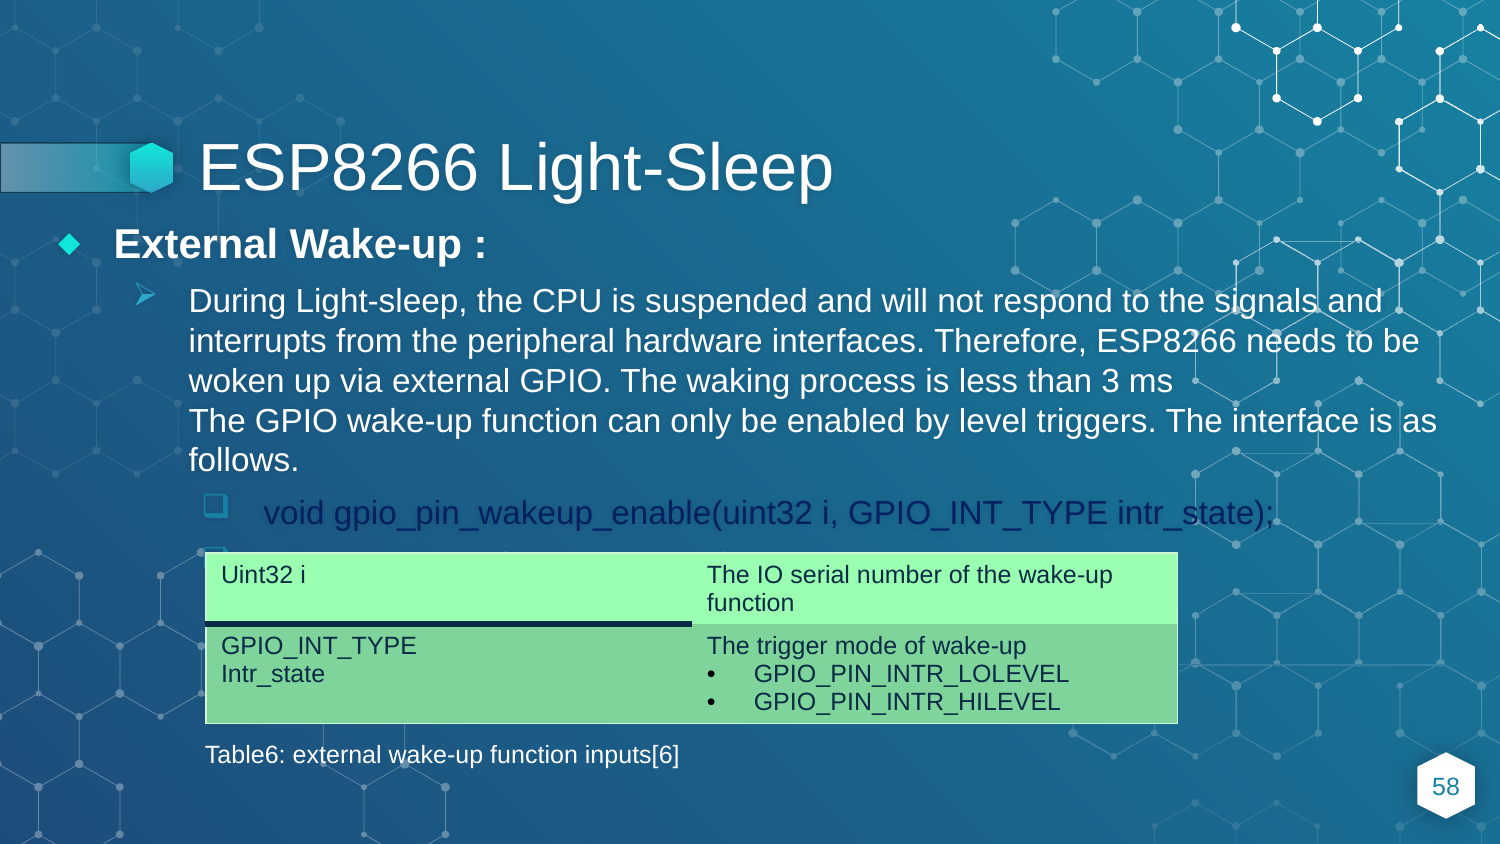

# ESP8266 Light-Sleep
External Wake-up :
During Light-sleep, the CPU is suspended and will not respond to the signals and interrupts from the peripheral hardware interfaces. Therefore, ESP8266 needs to be woken up via external GPIO. The waking process is less than 3 ms
The GPIO wake-up function can only be enabled by level triggers. The interface is as follows.
void gpio_pin_wakeup_enable(uint32 i, GPIO_INT_TYPE intr_state);
GPIO16 cannot be used for wake-ups.

| Uint32 i | The IO serial number of the wake-up function |
| --- | --- |
| GPIO\_INT\_TYPE Intr\_state | The trigger mode of wake-up GPIO\_PIN\_INTR\_LOLEVEL GPIO\_PIN\_INTR\_HILEVEL |
Table6: external wake-up function inputs[6]
58